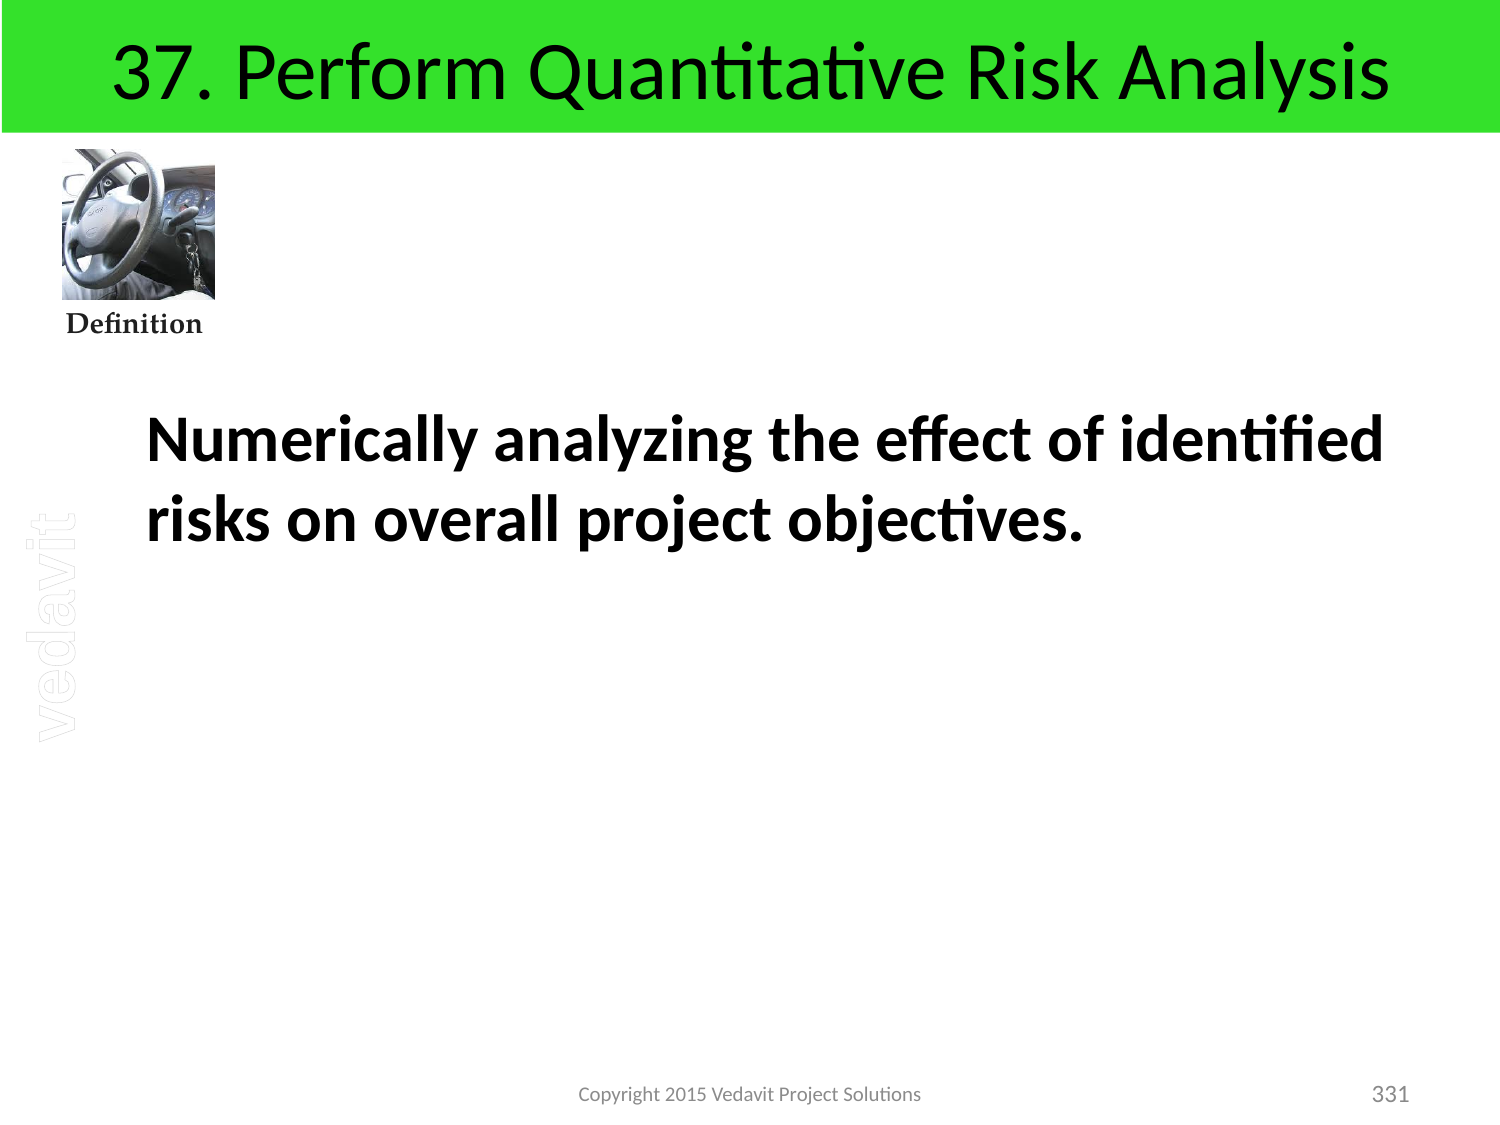

# 37. Perform Quantitative Risk Analysis
	Numerically analyzing the effect of identified risks on overall project objectives.

Copyright 2015 Vedavit Project Solutions
331